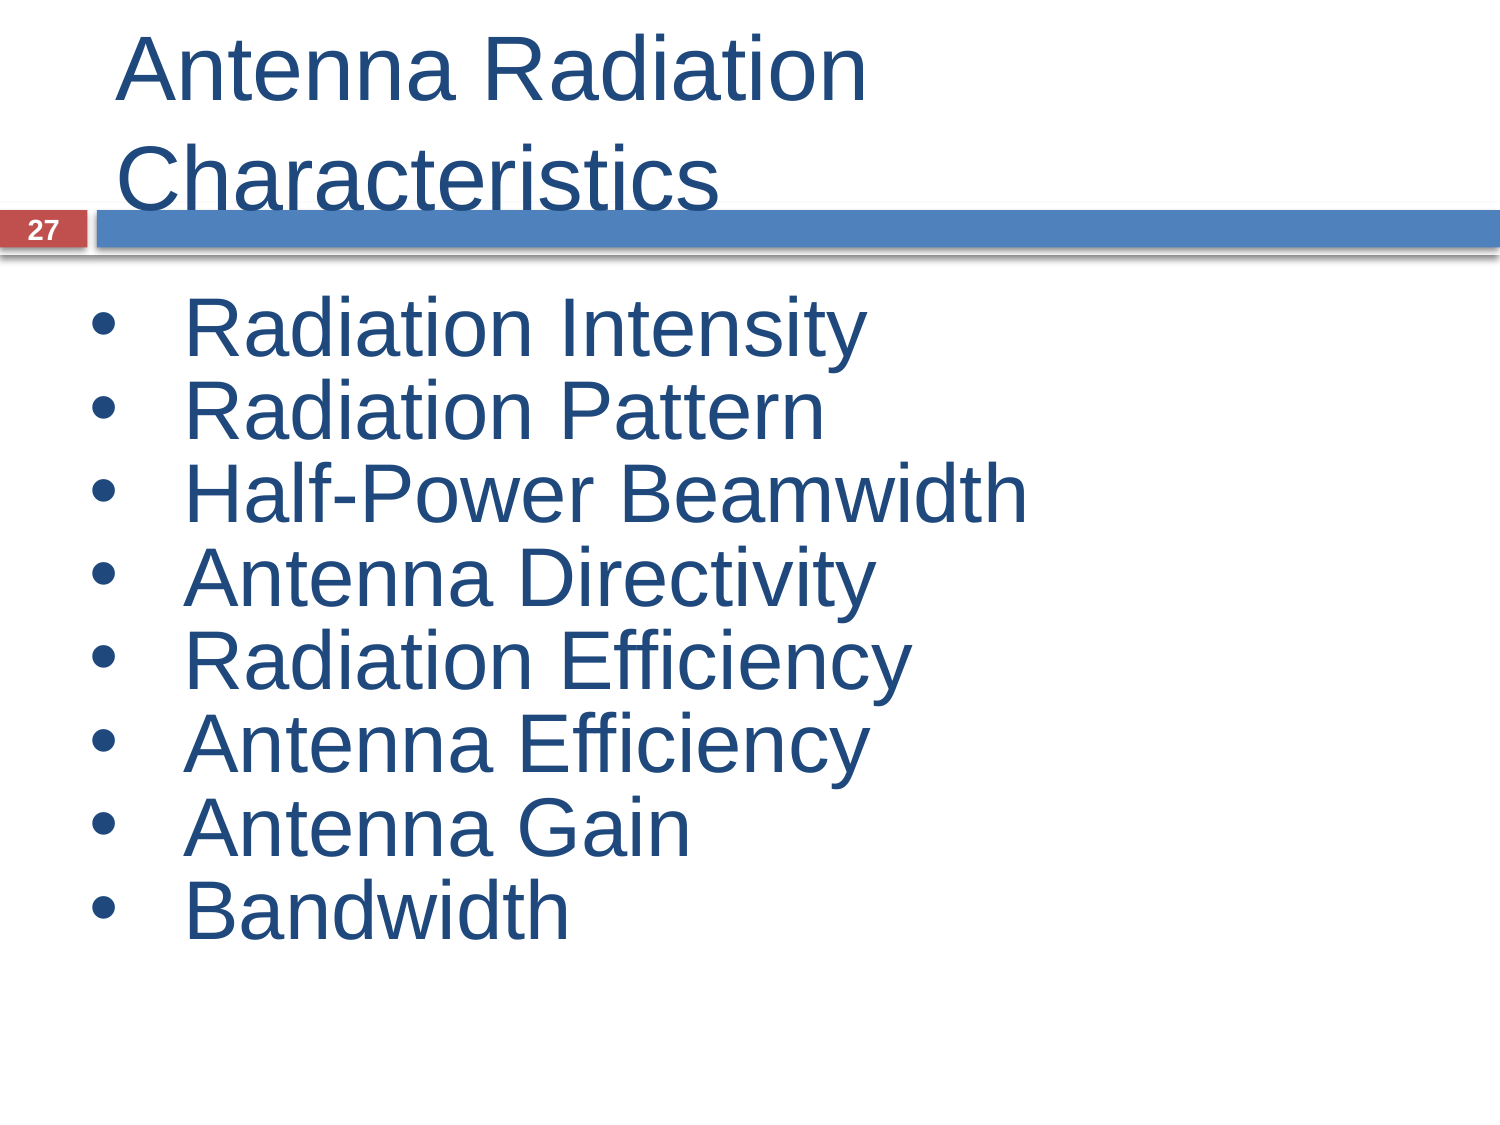

# Antenna Radiation Characteristics
27
Radiation Intensity
Radiation Pattern
Half-Power Beamwidth
Antenna Directivity
Radiation Efficiency
Antenna Efficiency
Antenna Gain
Bandwidth